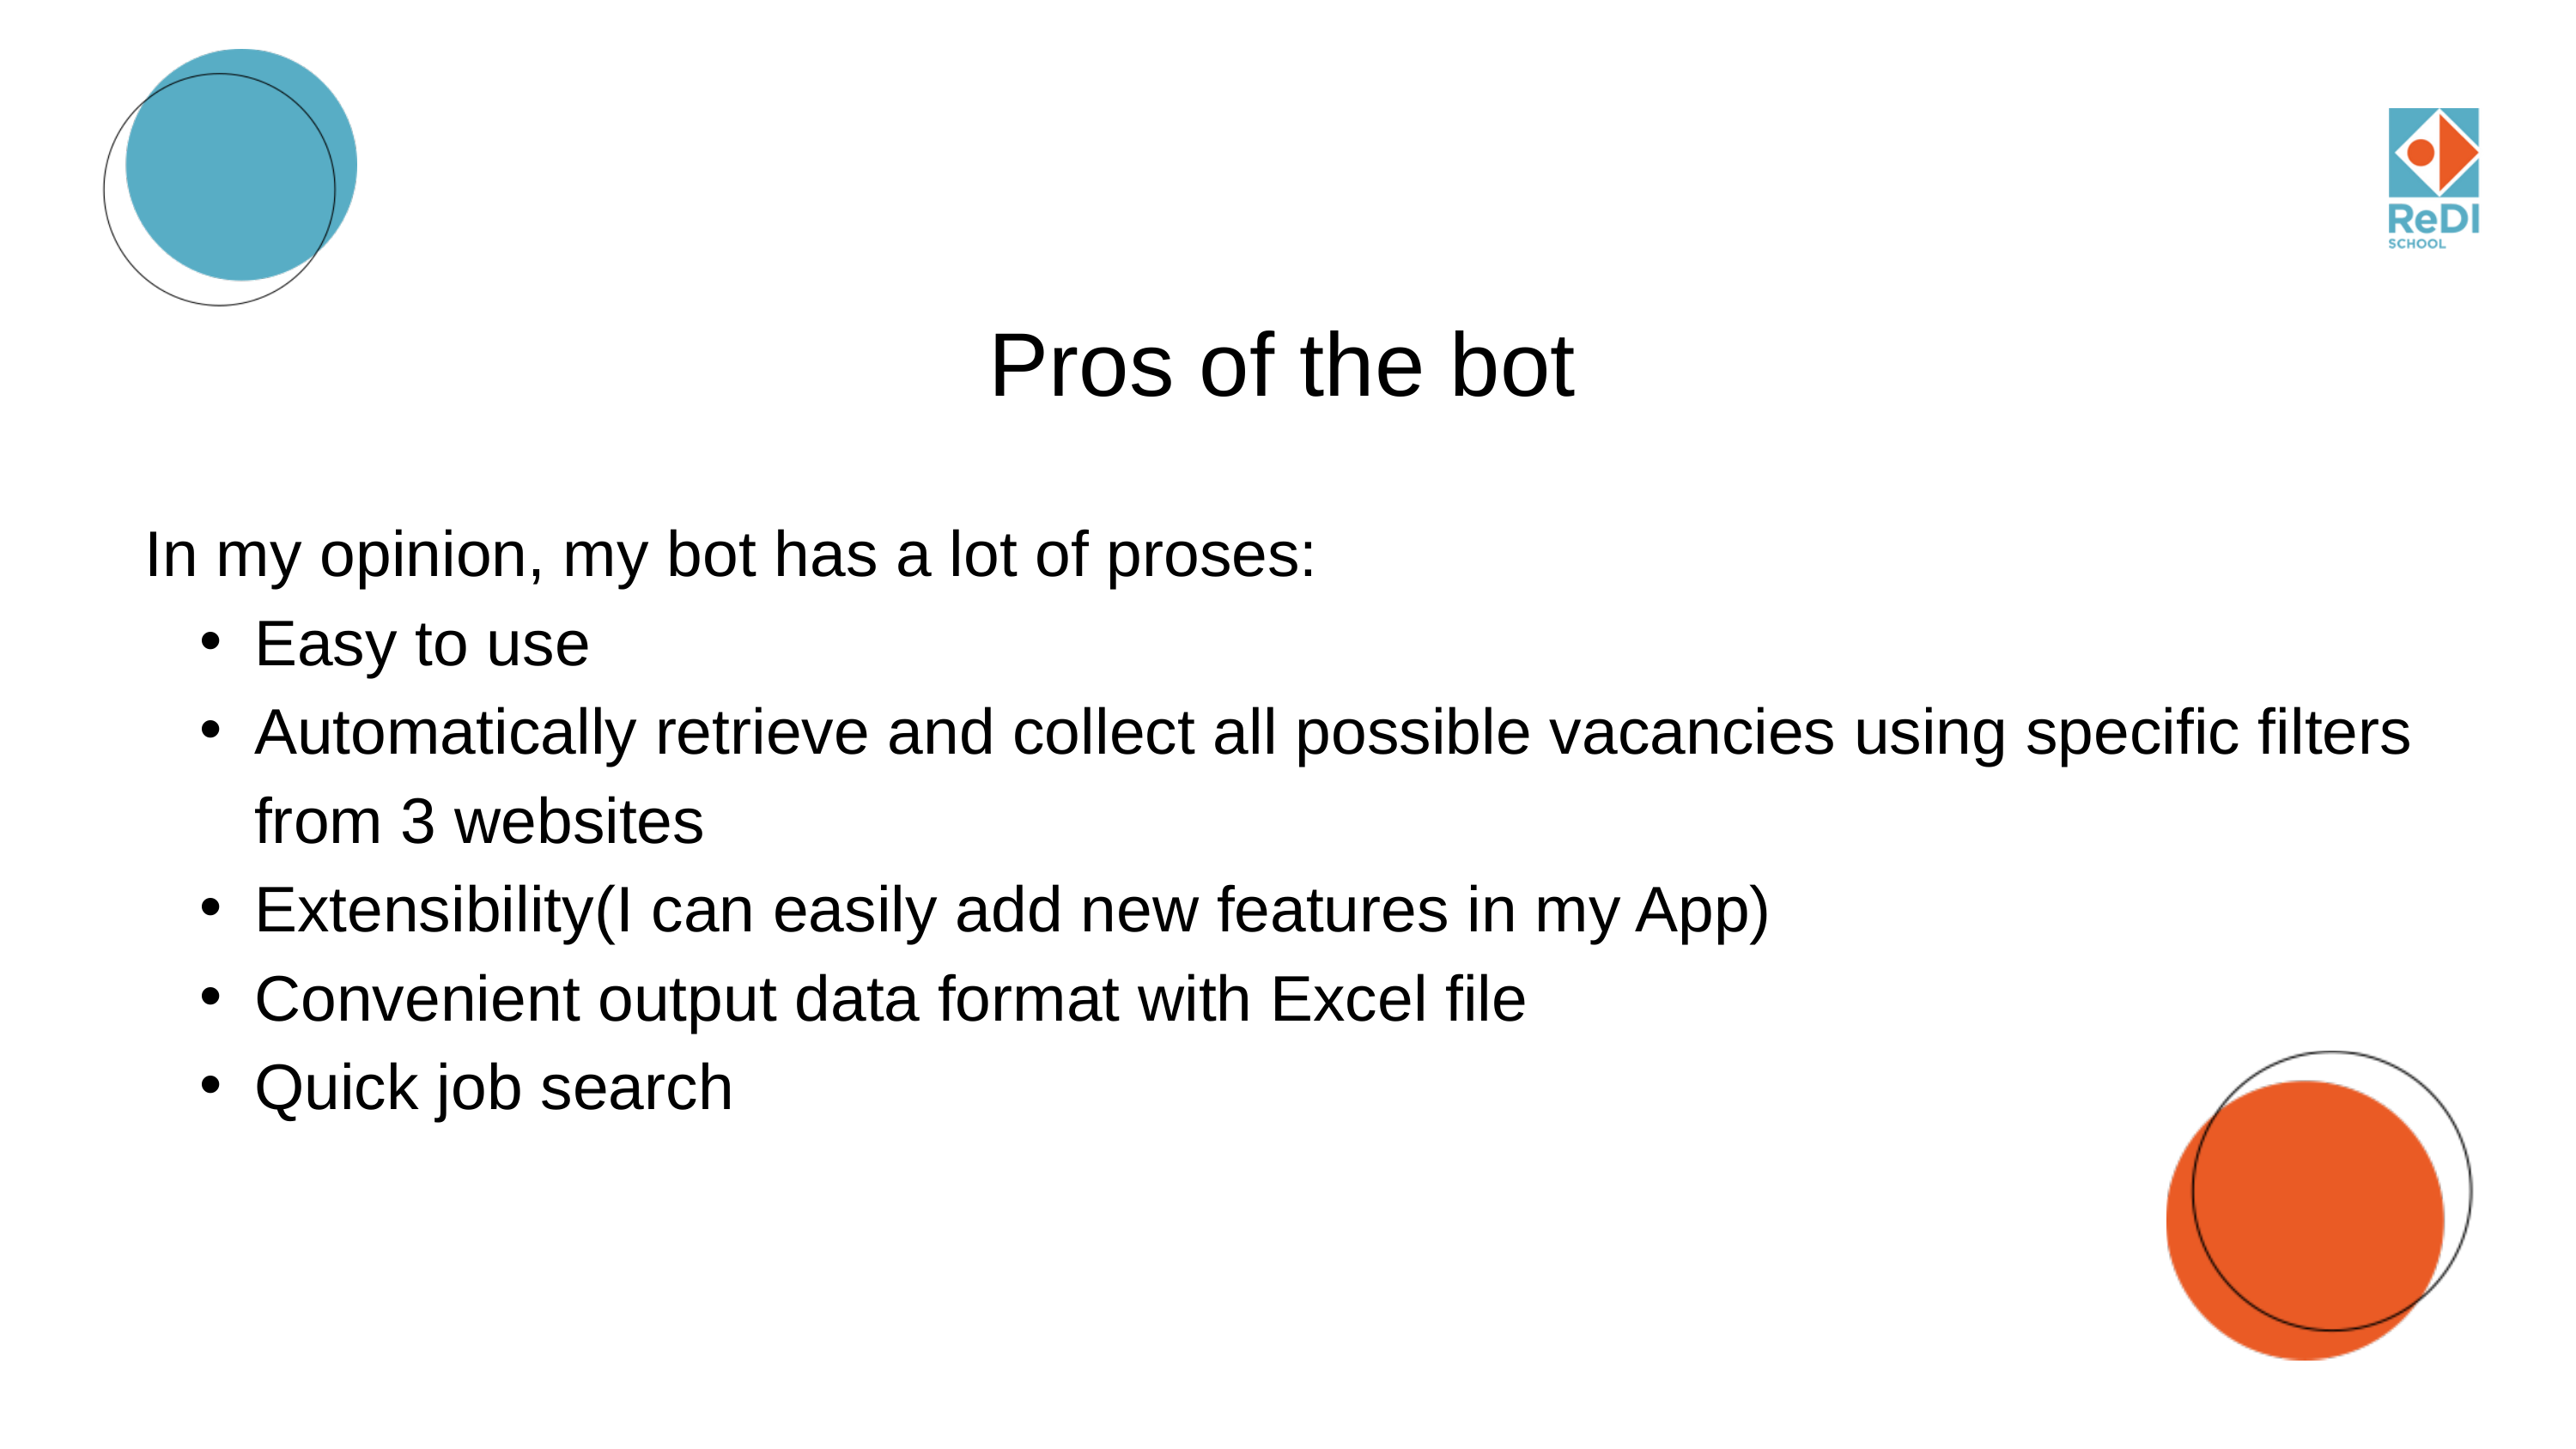

Pros of the bot
In my opinion, my bot has a lot of proses:
Easy to use
Automatically retrieve and collect all possible vacancies using specific filters from 3 websites
Extensibility(I can easily add new features in my App)
Convenient output data format with Excel file
Quick job search